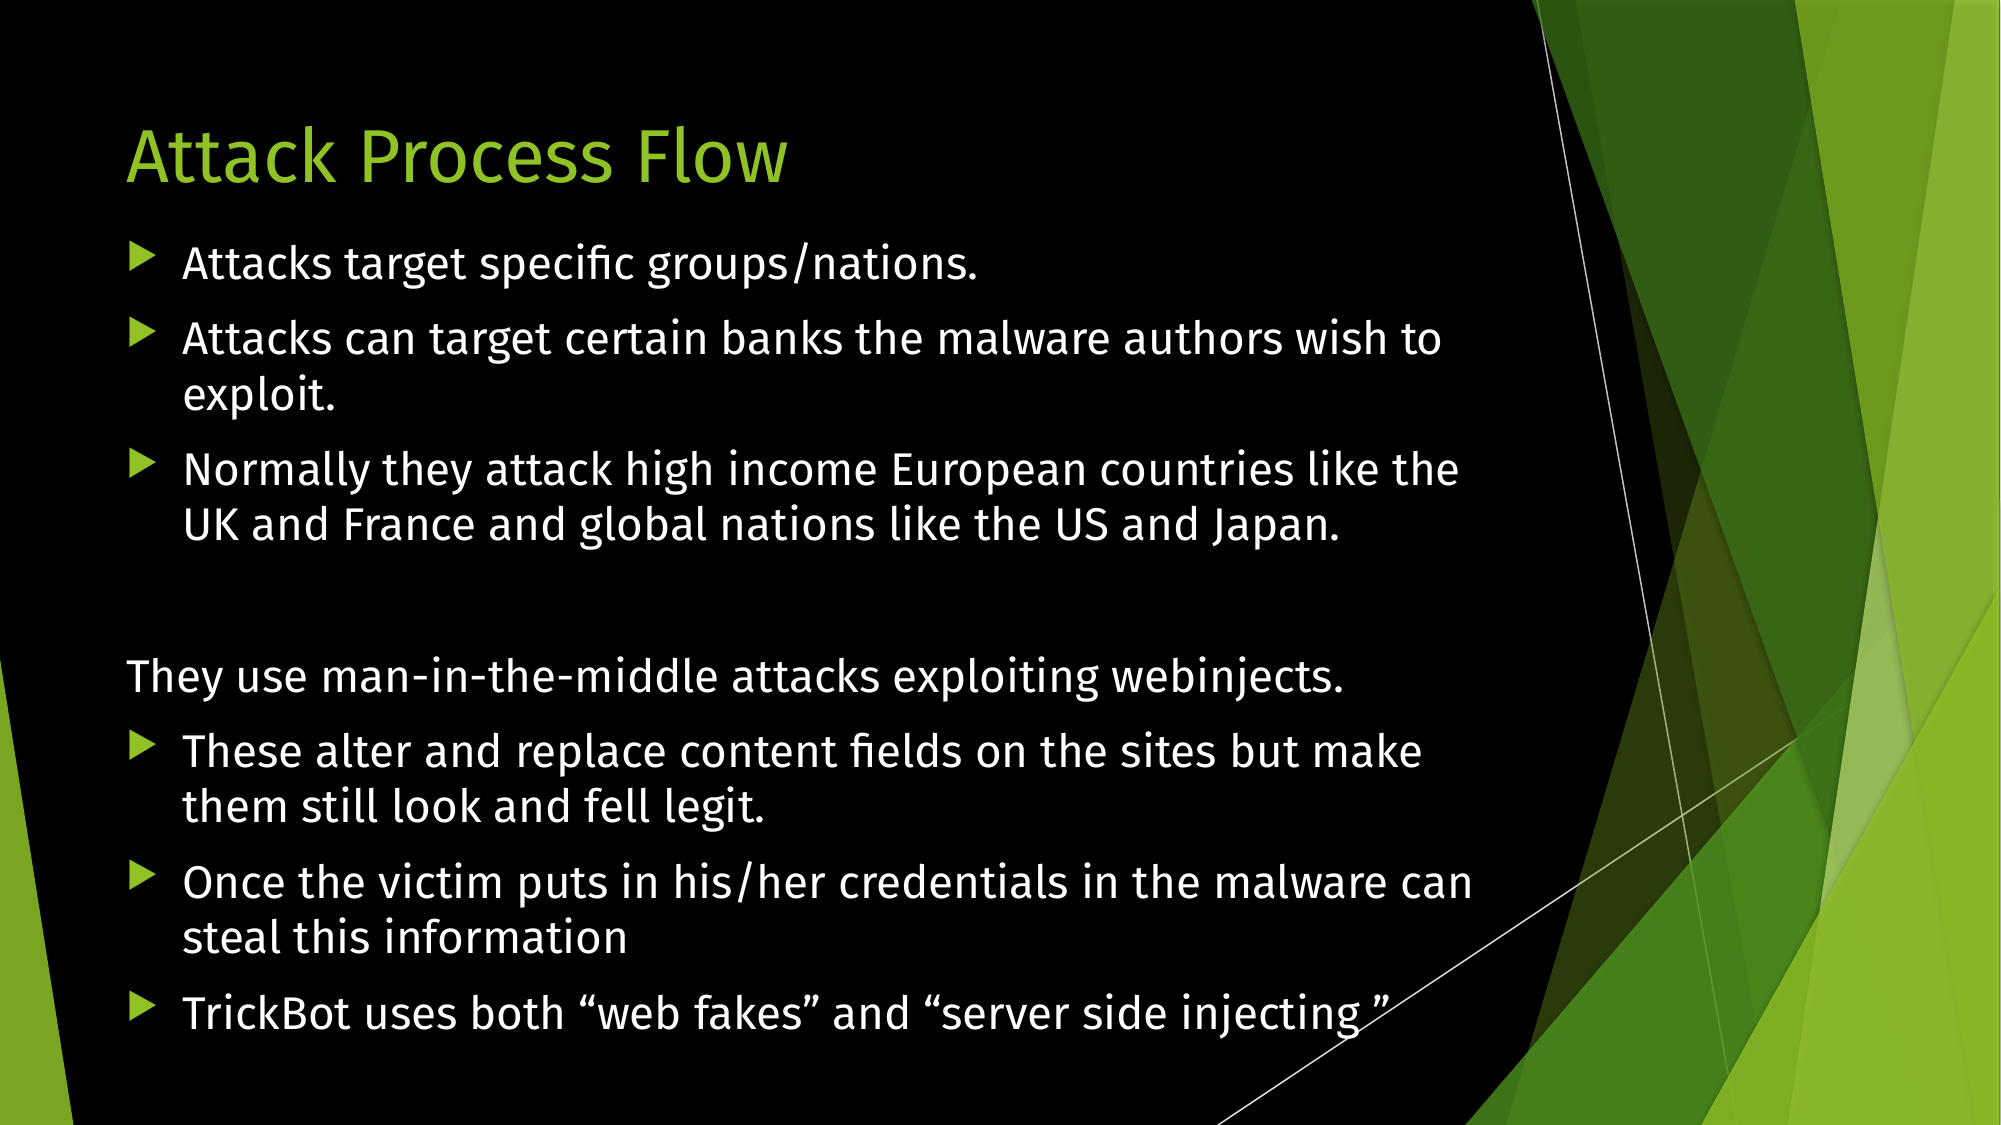

# Attack Process Flow
Attacks target specific groups/nations.
Attacks can target certain banks the malware authors wish to exploit.
Normally they attack high income European countries like the UK and France and global nations like the US and Japan.

They use man-in-the-middle attacks exploiting webinjects.
These alter and replace content fields on the sites but make them still look and fell legit.
Once the victim puts in his/her credentials in the malware can steal this information
TrickBot uses both “web fakes” and “server side injecting ”